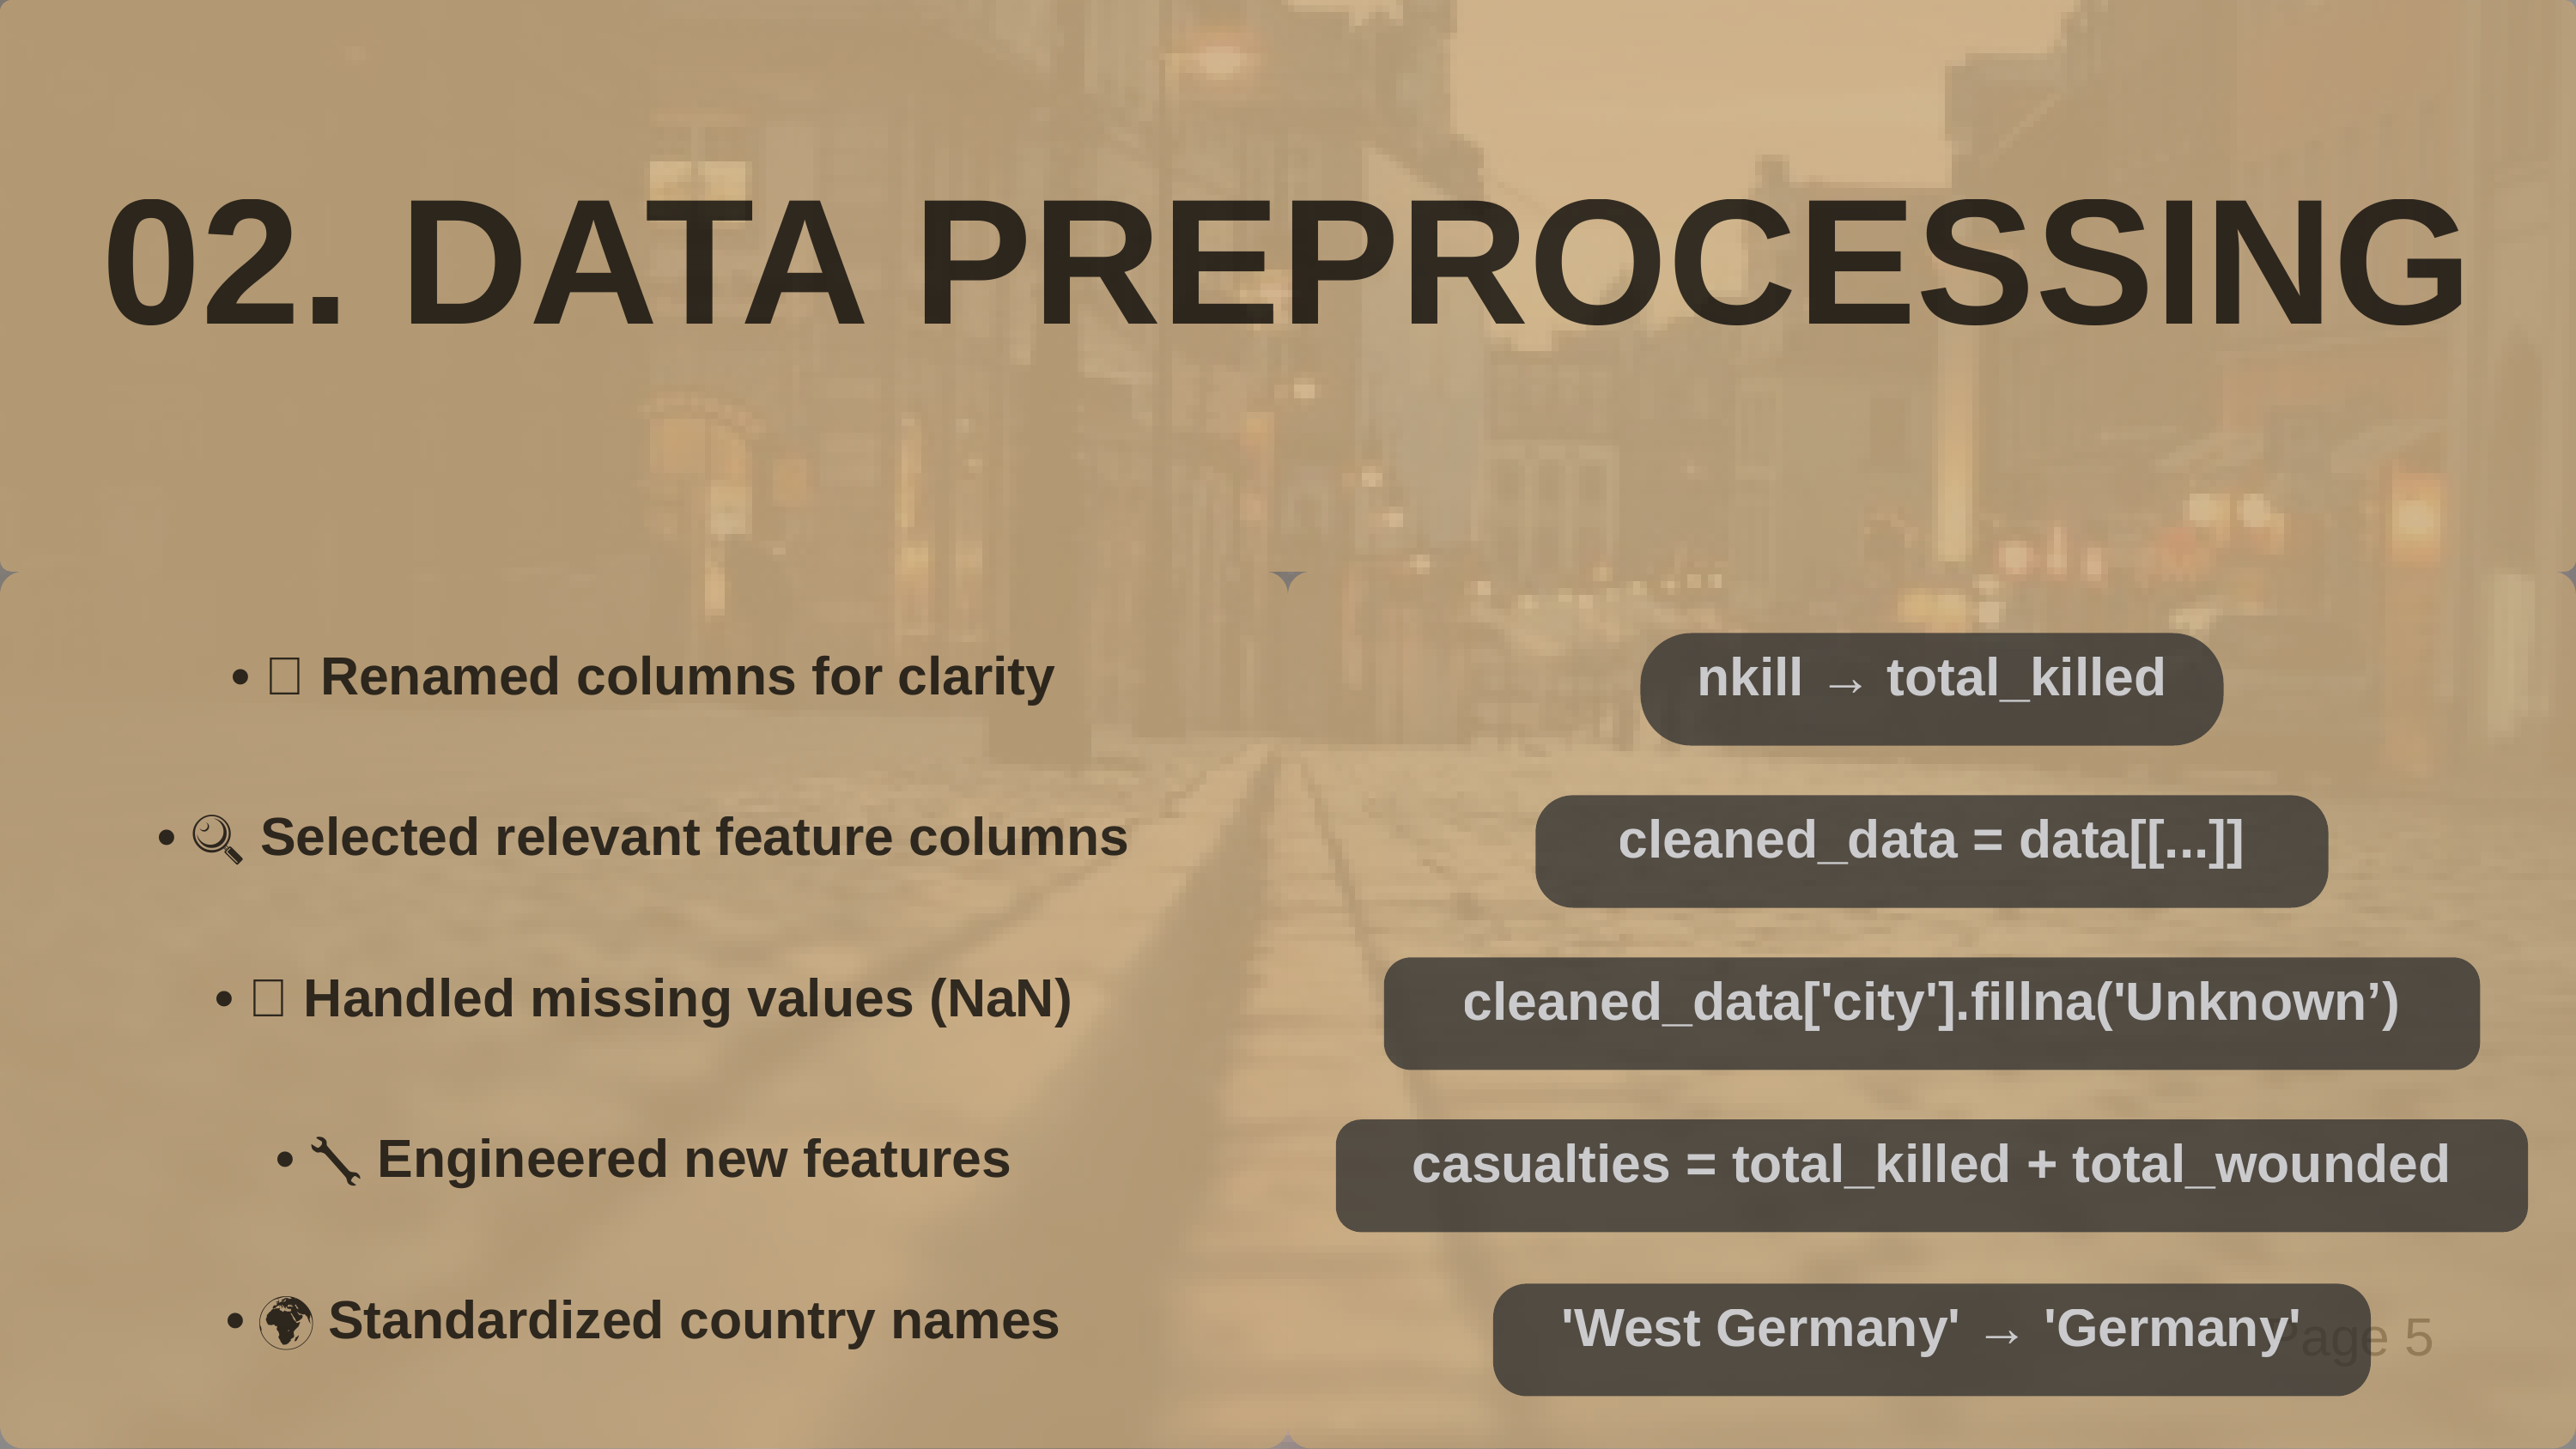

02. DATA PREPROCESSING

• 🧾 Renamed columns for clarity

• 🔍 Selected relevant feature columns

• 🧹 Handled missing values (NaN)

• 🔧 Engineered new features

• 🌍 Standardized country names

nkill → total_killed

cleaned_data = data[[...]]

cleaned_data['city'].fillna('Unknown’)

casualties = total_killed + total_wounded

'West Germany' → 'Germany'
Page 5